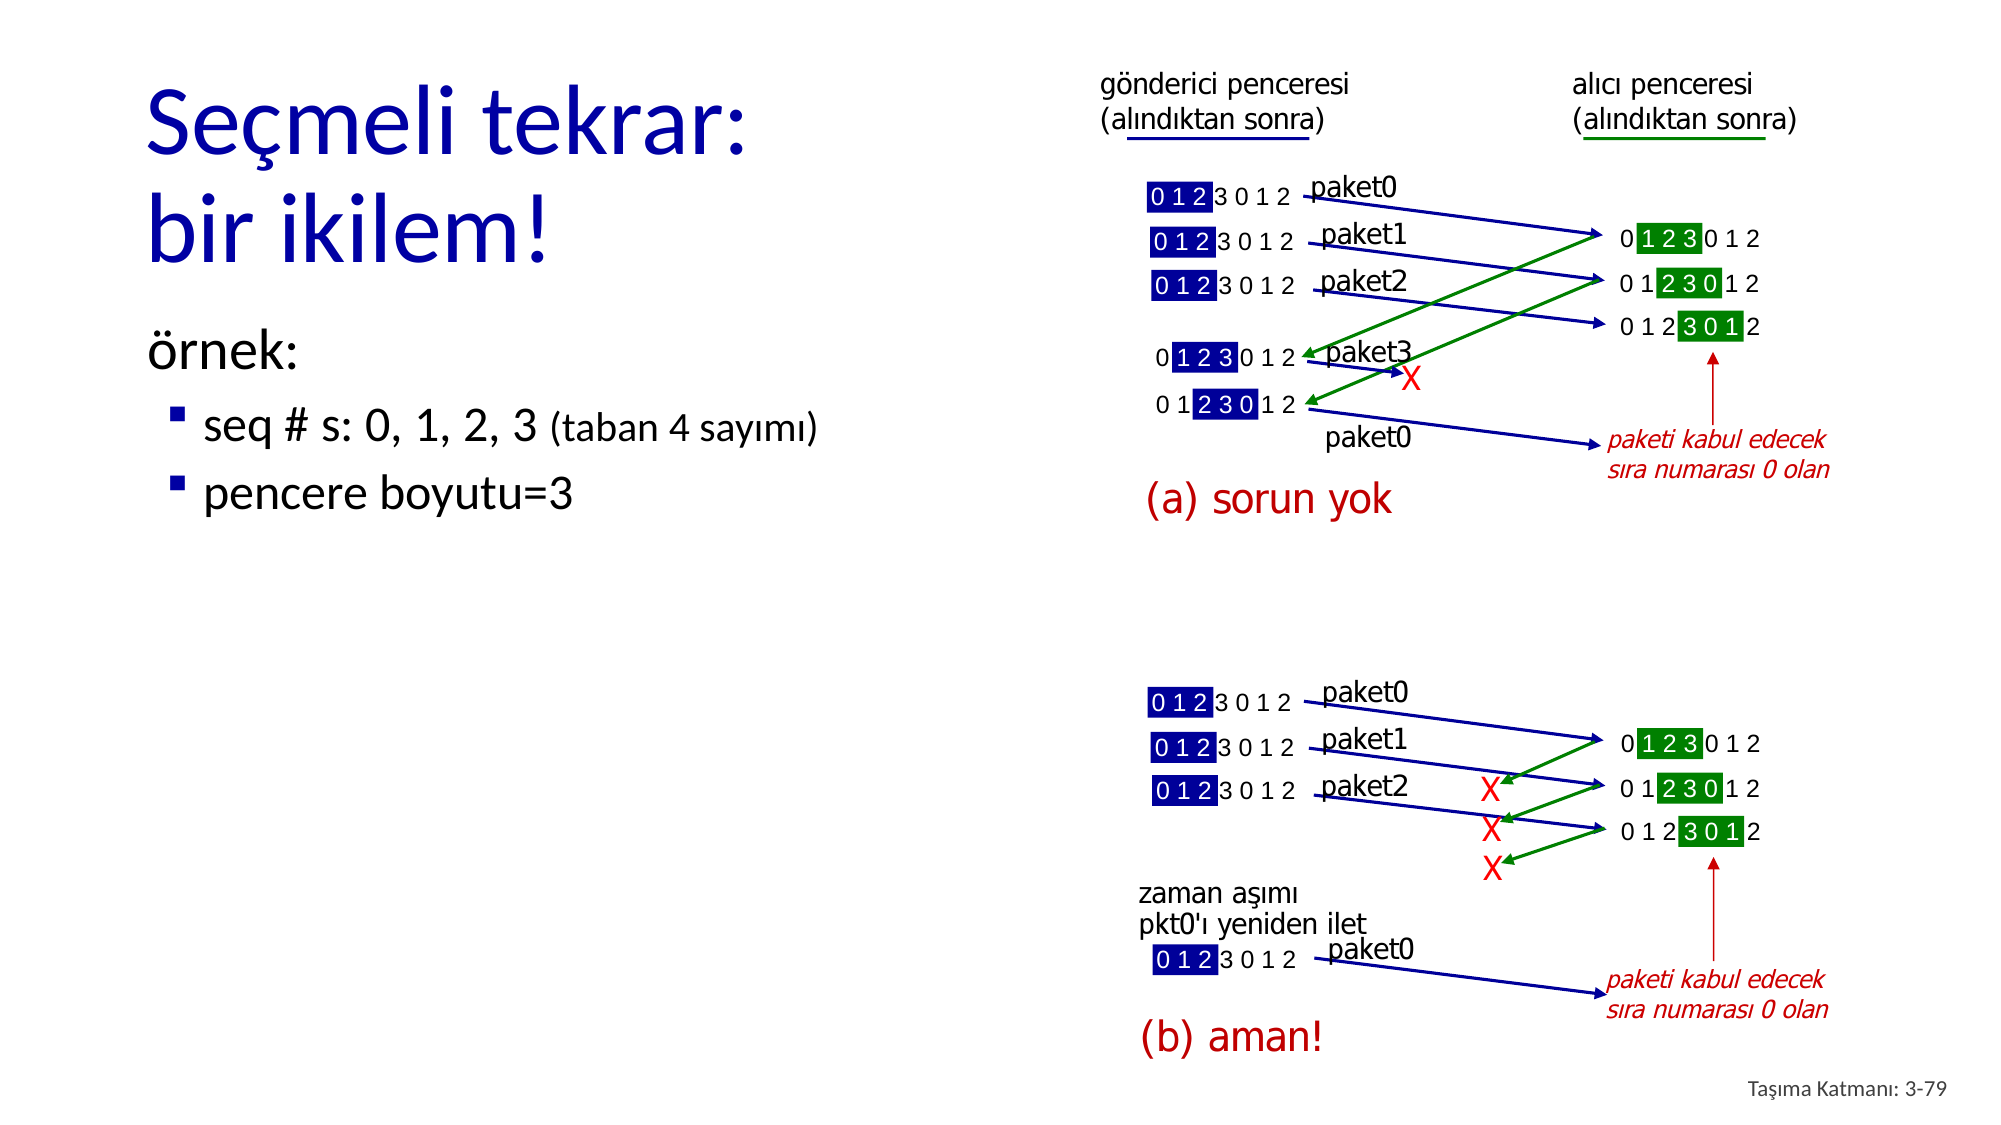

alıcı penceresi
(alındıktan sonra)
gönderici penceresi
(alındıktan sonra)

paket0
0 1 2 3 0 1 2

paket1
0 1 2 3 0 1 2
0 1 2 3 0 1 2

paket2
0 1 2 3 0 1 2
0 1 2 3 0 1 2

0 1 2 3 0 1 2

paket3
0 1 2 3 0 1 2

X

0 1 2 3 0 1 2

paket0
paketi kabul edecek
sıra numarası 0 olan
# Seçmeli tekrar: bir ikilem!
örnek:
seq # s: 0, 1, 2, 3 (taban 4 sayımı)
pencere boyutu=3
(a) sorun yok
paket0
0 1 2 3 0 1 2

paket1
0 1 2 3 0 1 2
0 1 2 3 0 1 2

paket2
X
0 1 2 3 0 1 2
0 1 2 3 0 1 2

X
0 1 2 3 0 1 2

X

zaman aşımı
pkt0'ı yeniden ilet
paket0
0 1 2 3 0 1 2

paketi kabul edecek
sıra numarası 0 olan

(b) aman!
Taşıma Katmanı: 3-79